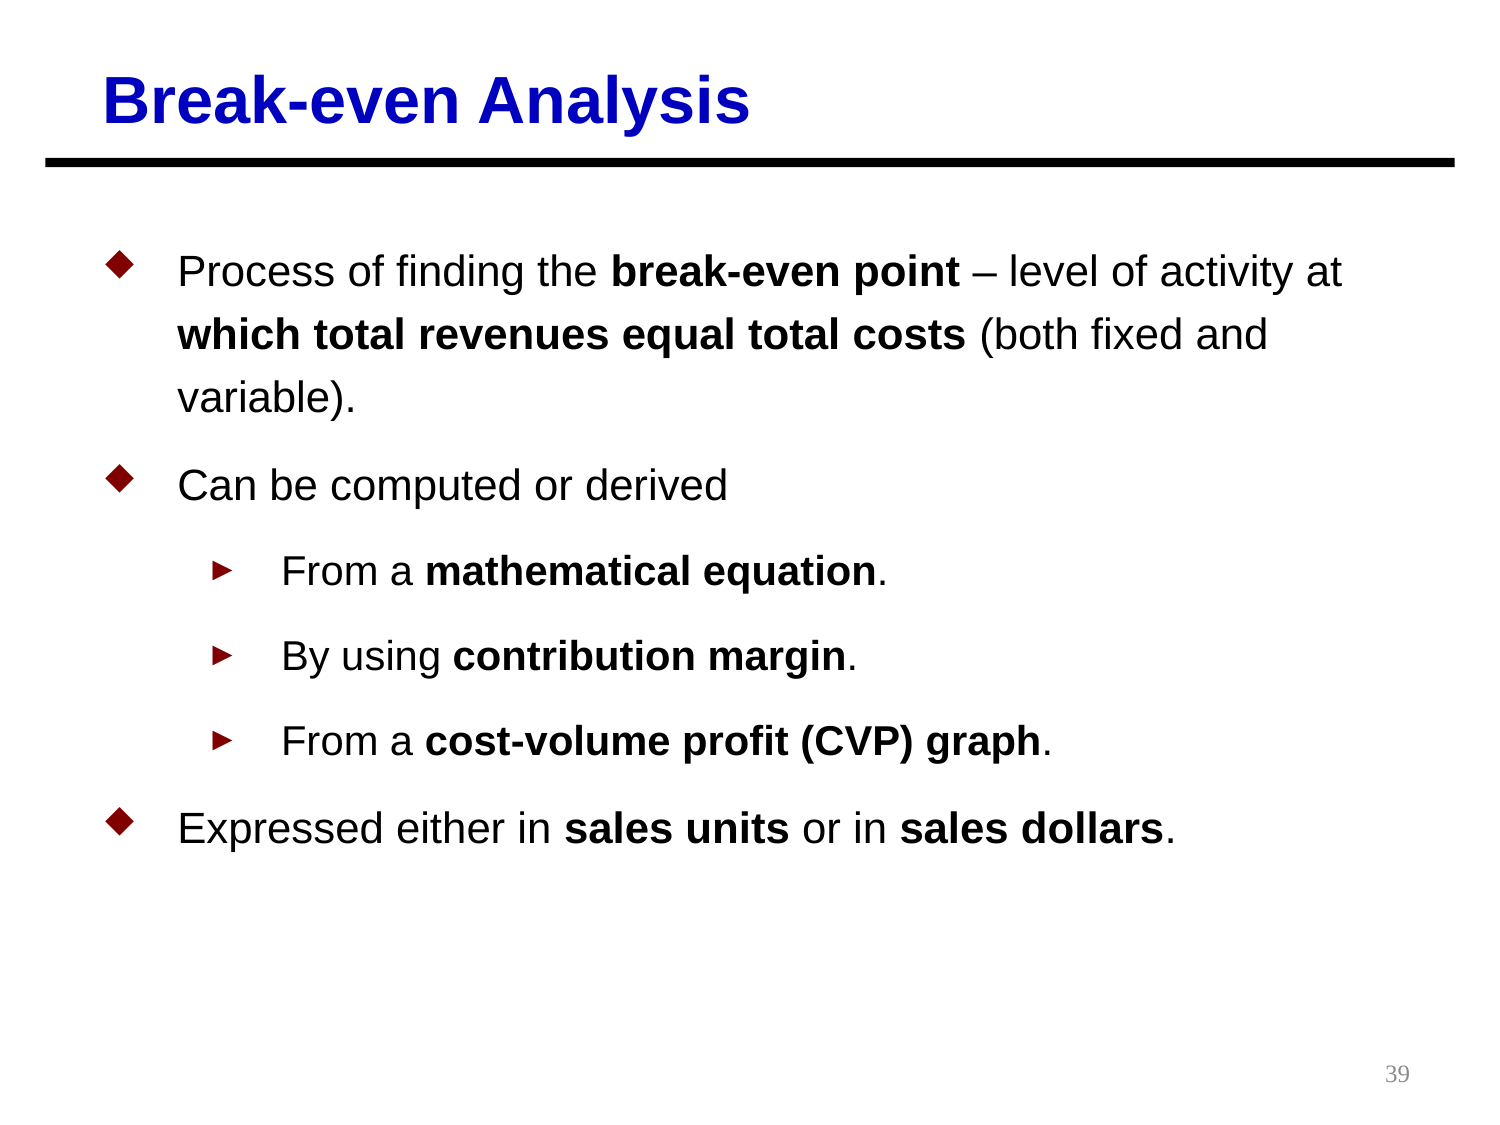

Break-even Analysis

Process of finding the break-even point – level of activity at which total revenues equal total costs (both fixed and variable).
Can be computed or derived
From a mathematical equation.
By using contribution margin.
From a cost-volume profit (CVP) graph.
Expressed either in sales units or in sales dollars.
39